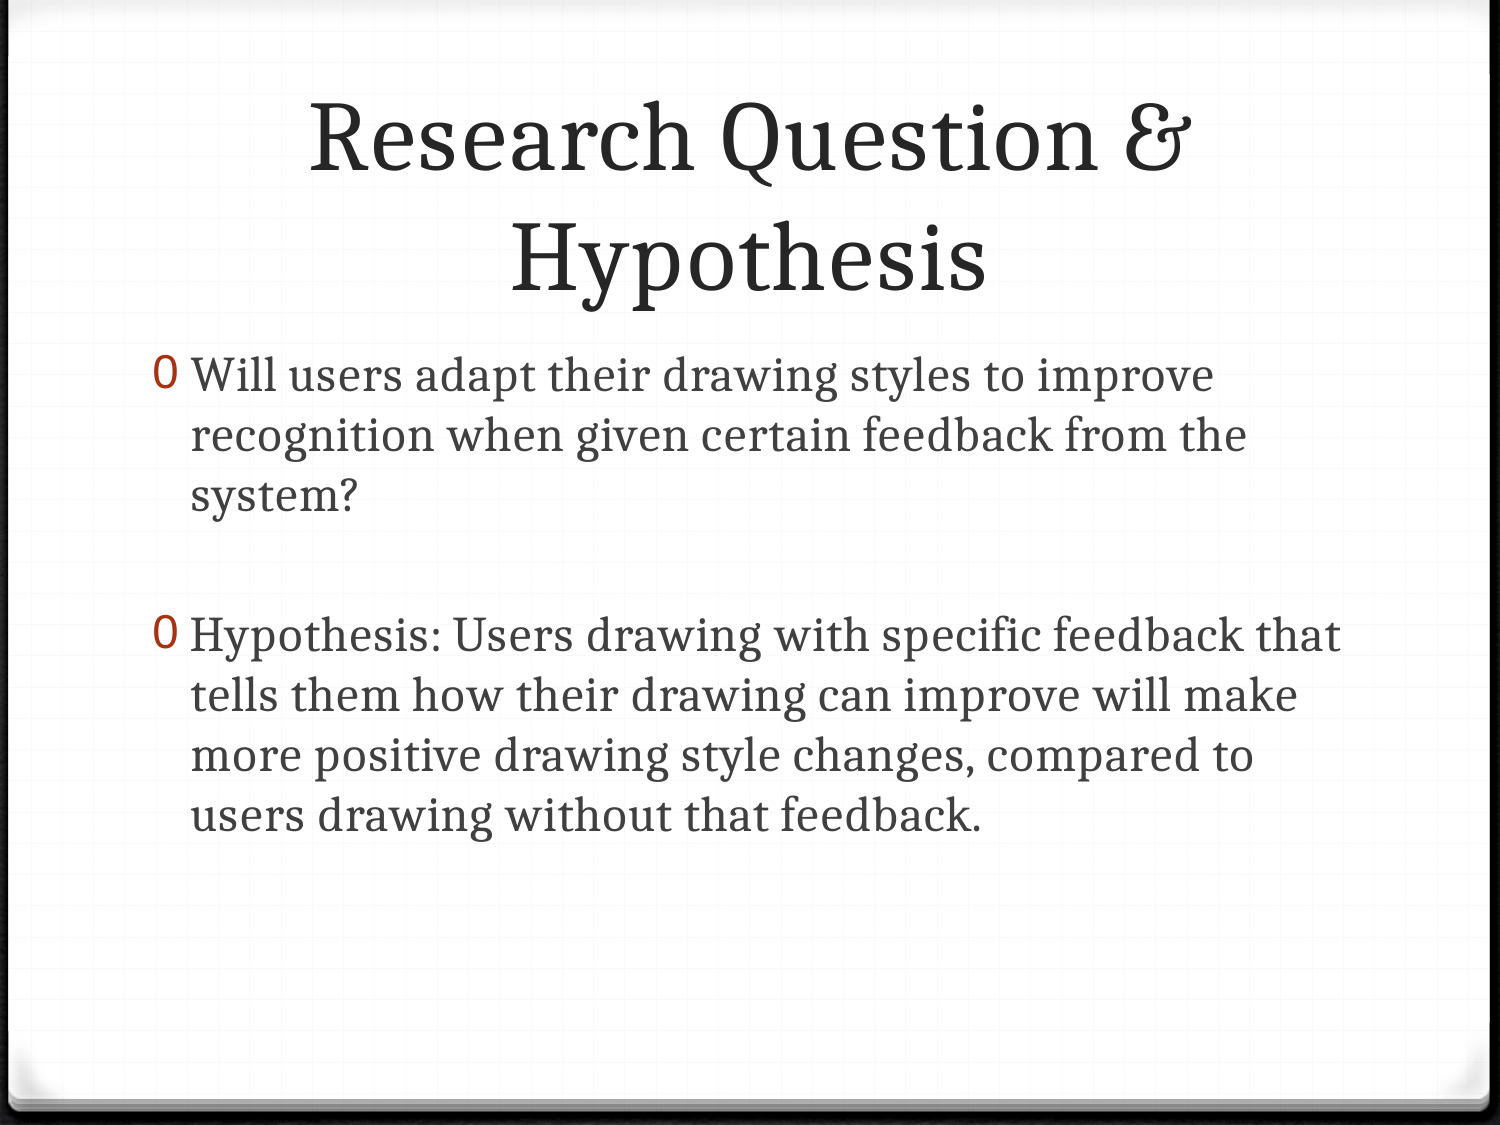

# Research Question & Hypothesis
Will users adapt their drawing styles to improve recognition when given certain feedback from the system?

Hypothesis: Users drawing with specific feedback that tells them how their drawing can improve will make more positive drawing style changes, compared to users drawing without that feedback.